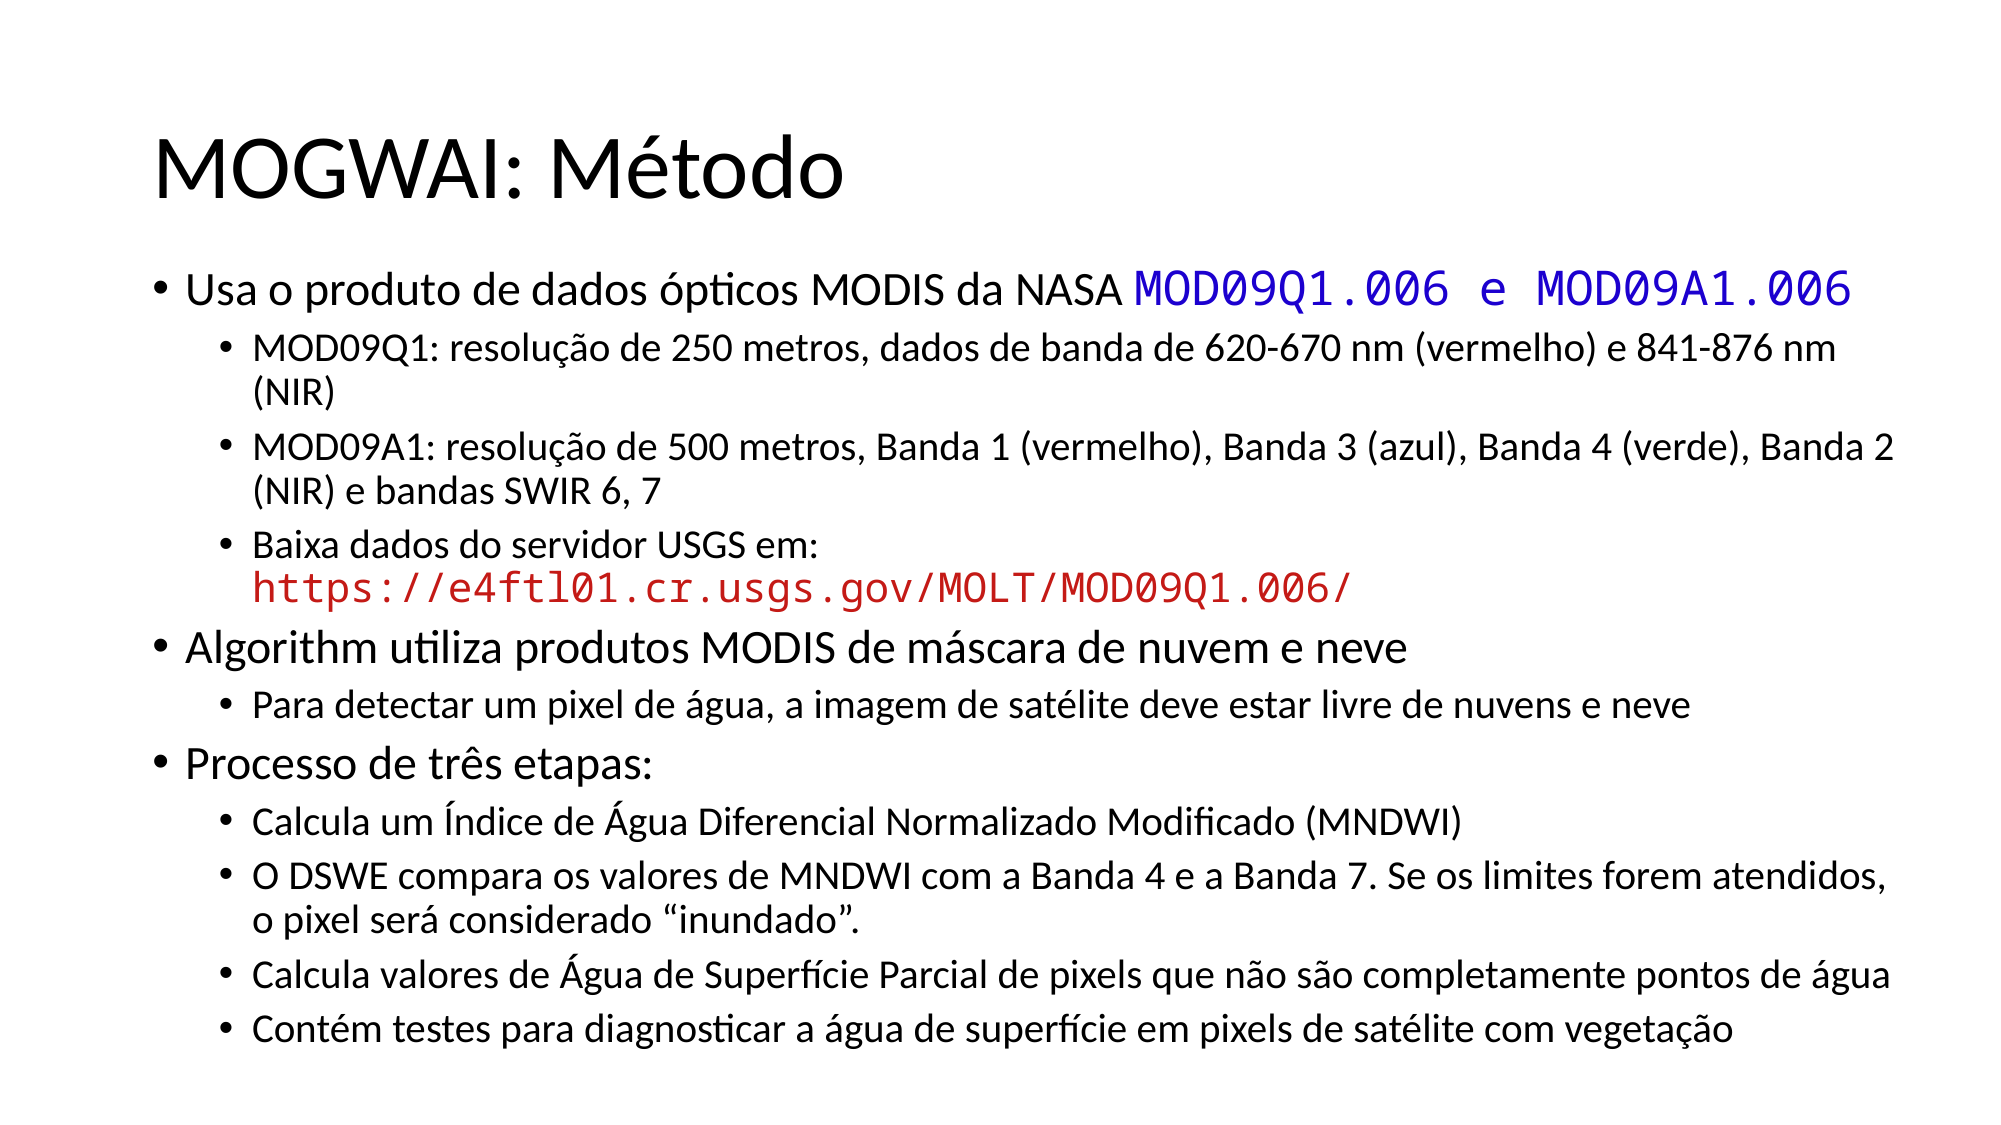

# MOGWAI: Método
Usa o produto de dados ópticos MODIS da NASA MOD09Q1.006 e MOD09A1.006
MOD09Q1: resolução de 250 metros, dados de banda de 620-670 nm (vermelho) e 841-876 nm (NIR)
MOD09A1: resolução de 500 metros, Banda 1 (vermelho), Banda 3 (azul), Banda 4 (verde), Banda 2 (NIR) e bandas SWIR 6, 7
Baixa dados do servidor USGS em: https://e4ftl01.cr.usgs.gov/MOLT/MOD09Q1.006/
Algorithm utiliza produtos MODIS de máscara de nuvem e neve
Para detectar um pixel de água, a imagem de satélite deve estar livre de nuvens e neve
Processo de três etapas:
Calcula um Índice de Água Diferencial Normalizado Modificado (MNDWI)
O DSWE compara os valores de MNDWI com a Banda 4 e a Banda 7. Se os limites forem atendidos, o pixel será considerado “inundado”.
Calcula valores de Água de Superfície Parcial de pixels que não são completamente pontos de água
Contém testes para diagnosticar a água de superfície em pixels de satélite com vegetação